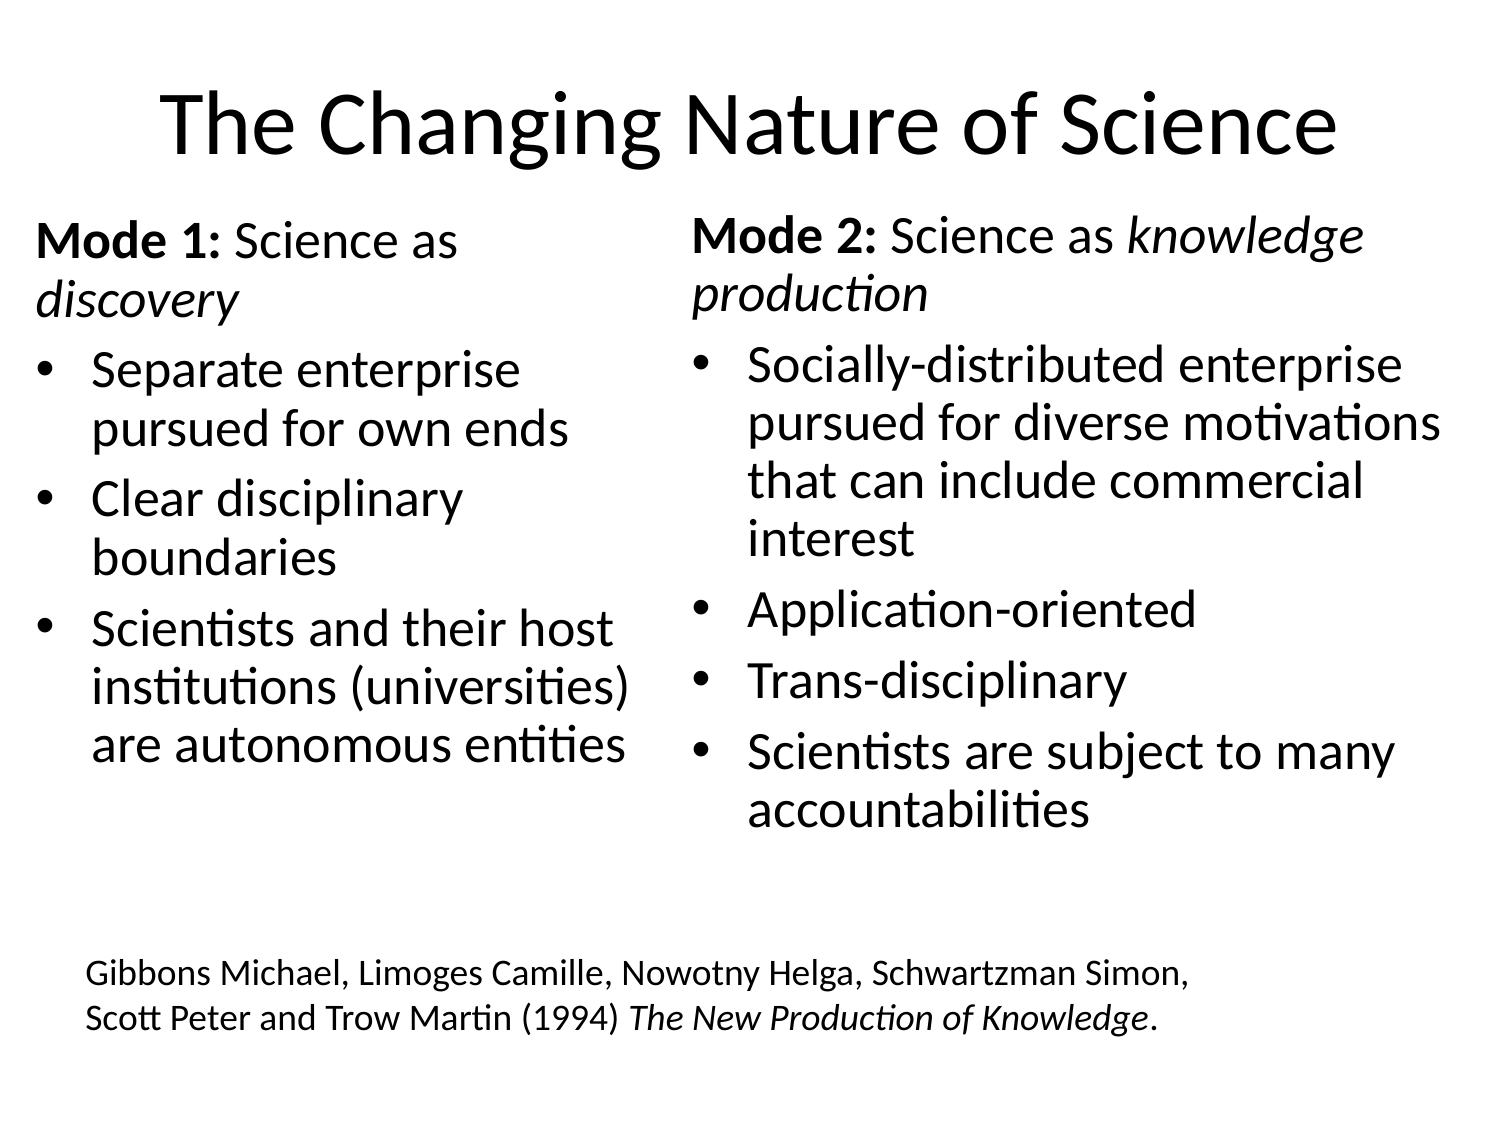

# The Changing Nature of Science
Mode 2: Science as knowledge production
Socially-distributed enterprise pursued for diverse motivations that can include commercial interest
Application-oriented
Trans-disciplinary
Scientists are subject to many accountabilities
Mode 1: Science as discovery
Separate enterprise pursued for own ends
Clear disciplinary boundaries
Scientists and their host institutions (universities) are autonomous entities
Gibbons Michael, Limoges Camille, Nowotny Helga, Schwartzman Simon,
Scott Peter and Trow Martin (1994) The New Production of Knowledge.